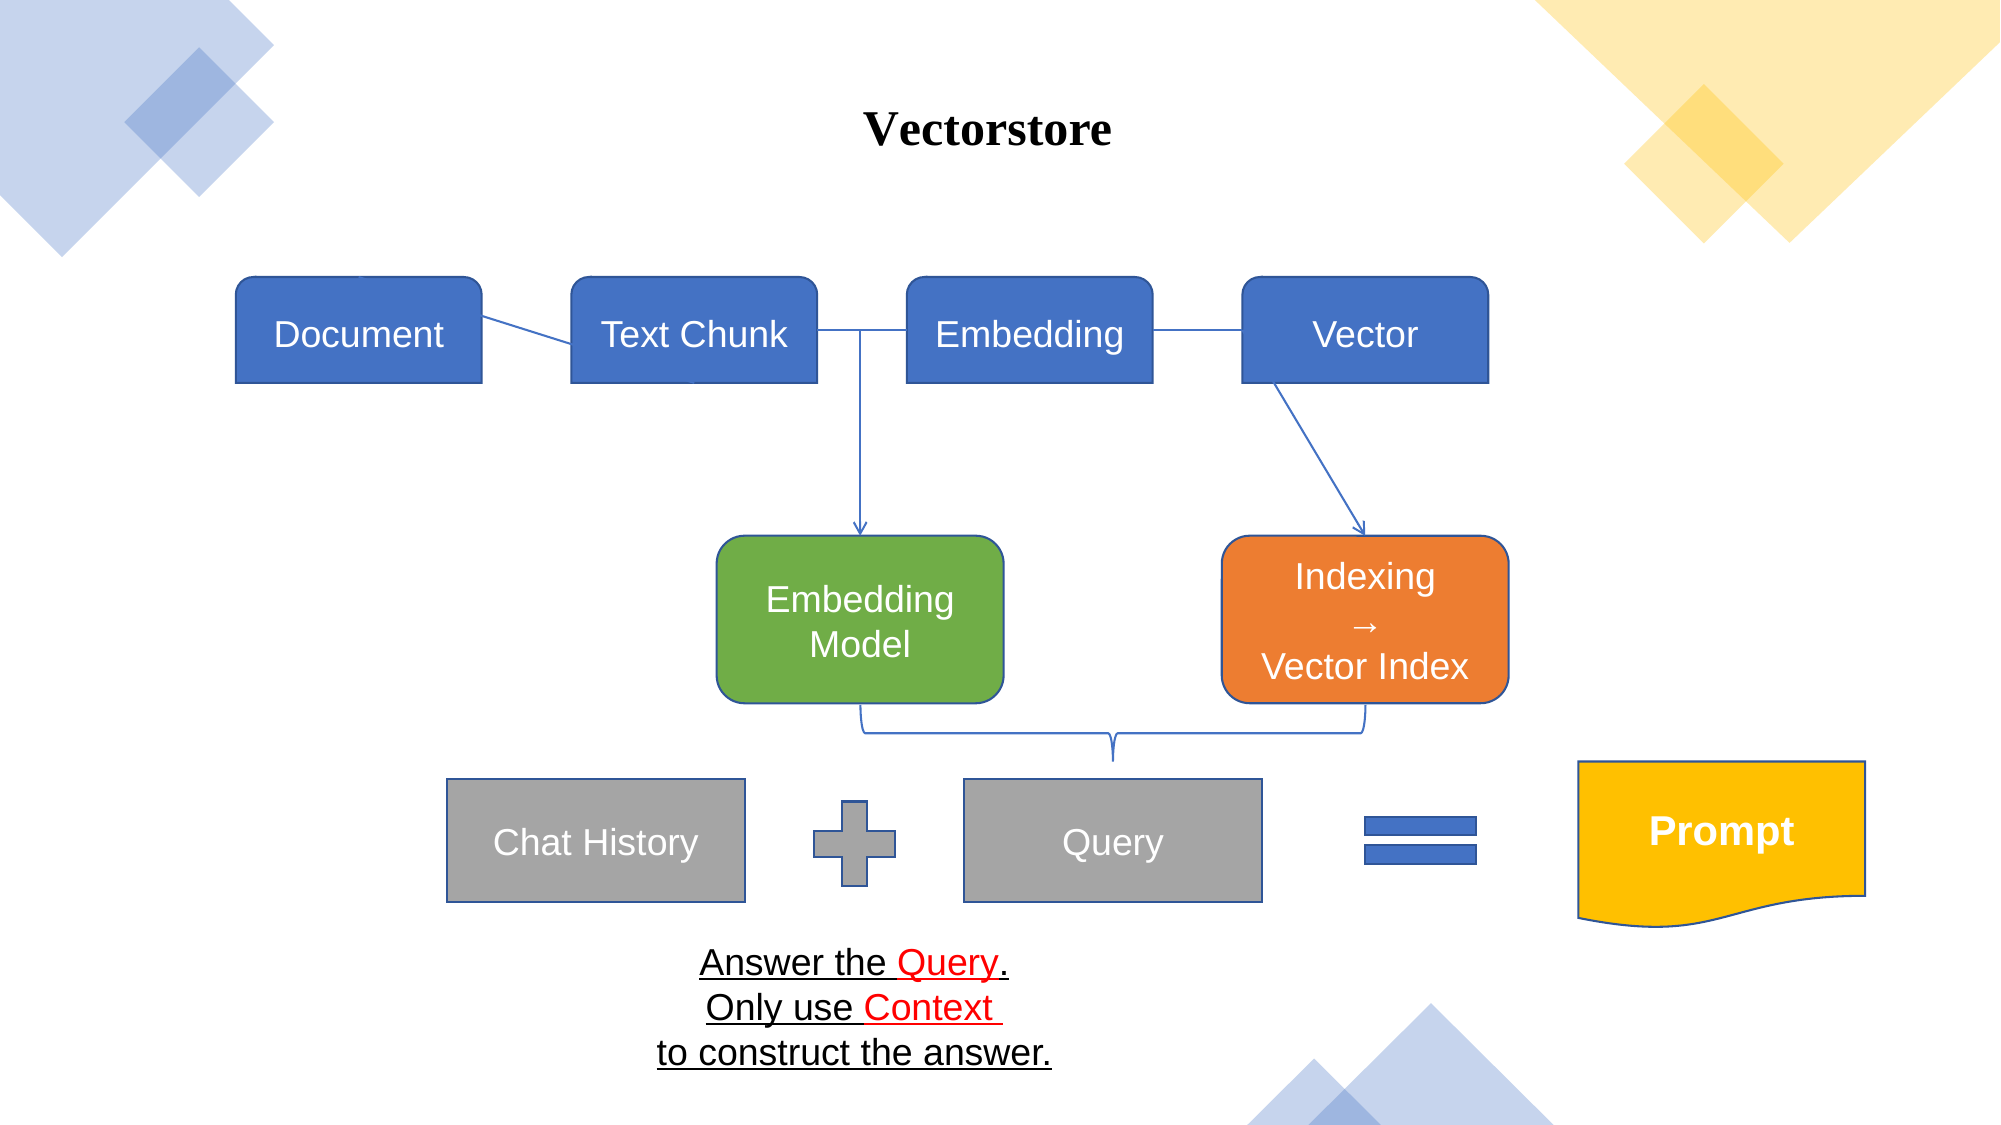

Vectorstore

Document
Text Chunk
Embedding
Vector

Embedding
Model
Indexing
→
Vector Index
Prompt
Chat History
Query

Answer the Query.
Only use Context
to construct the answer.